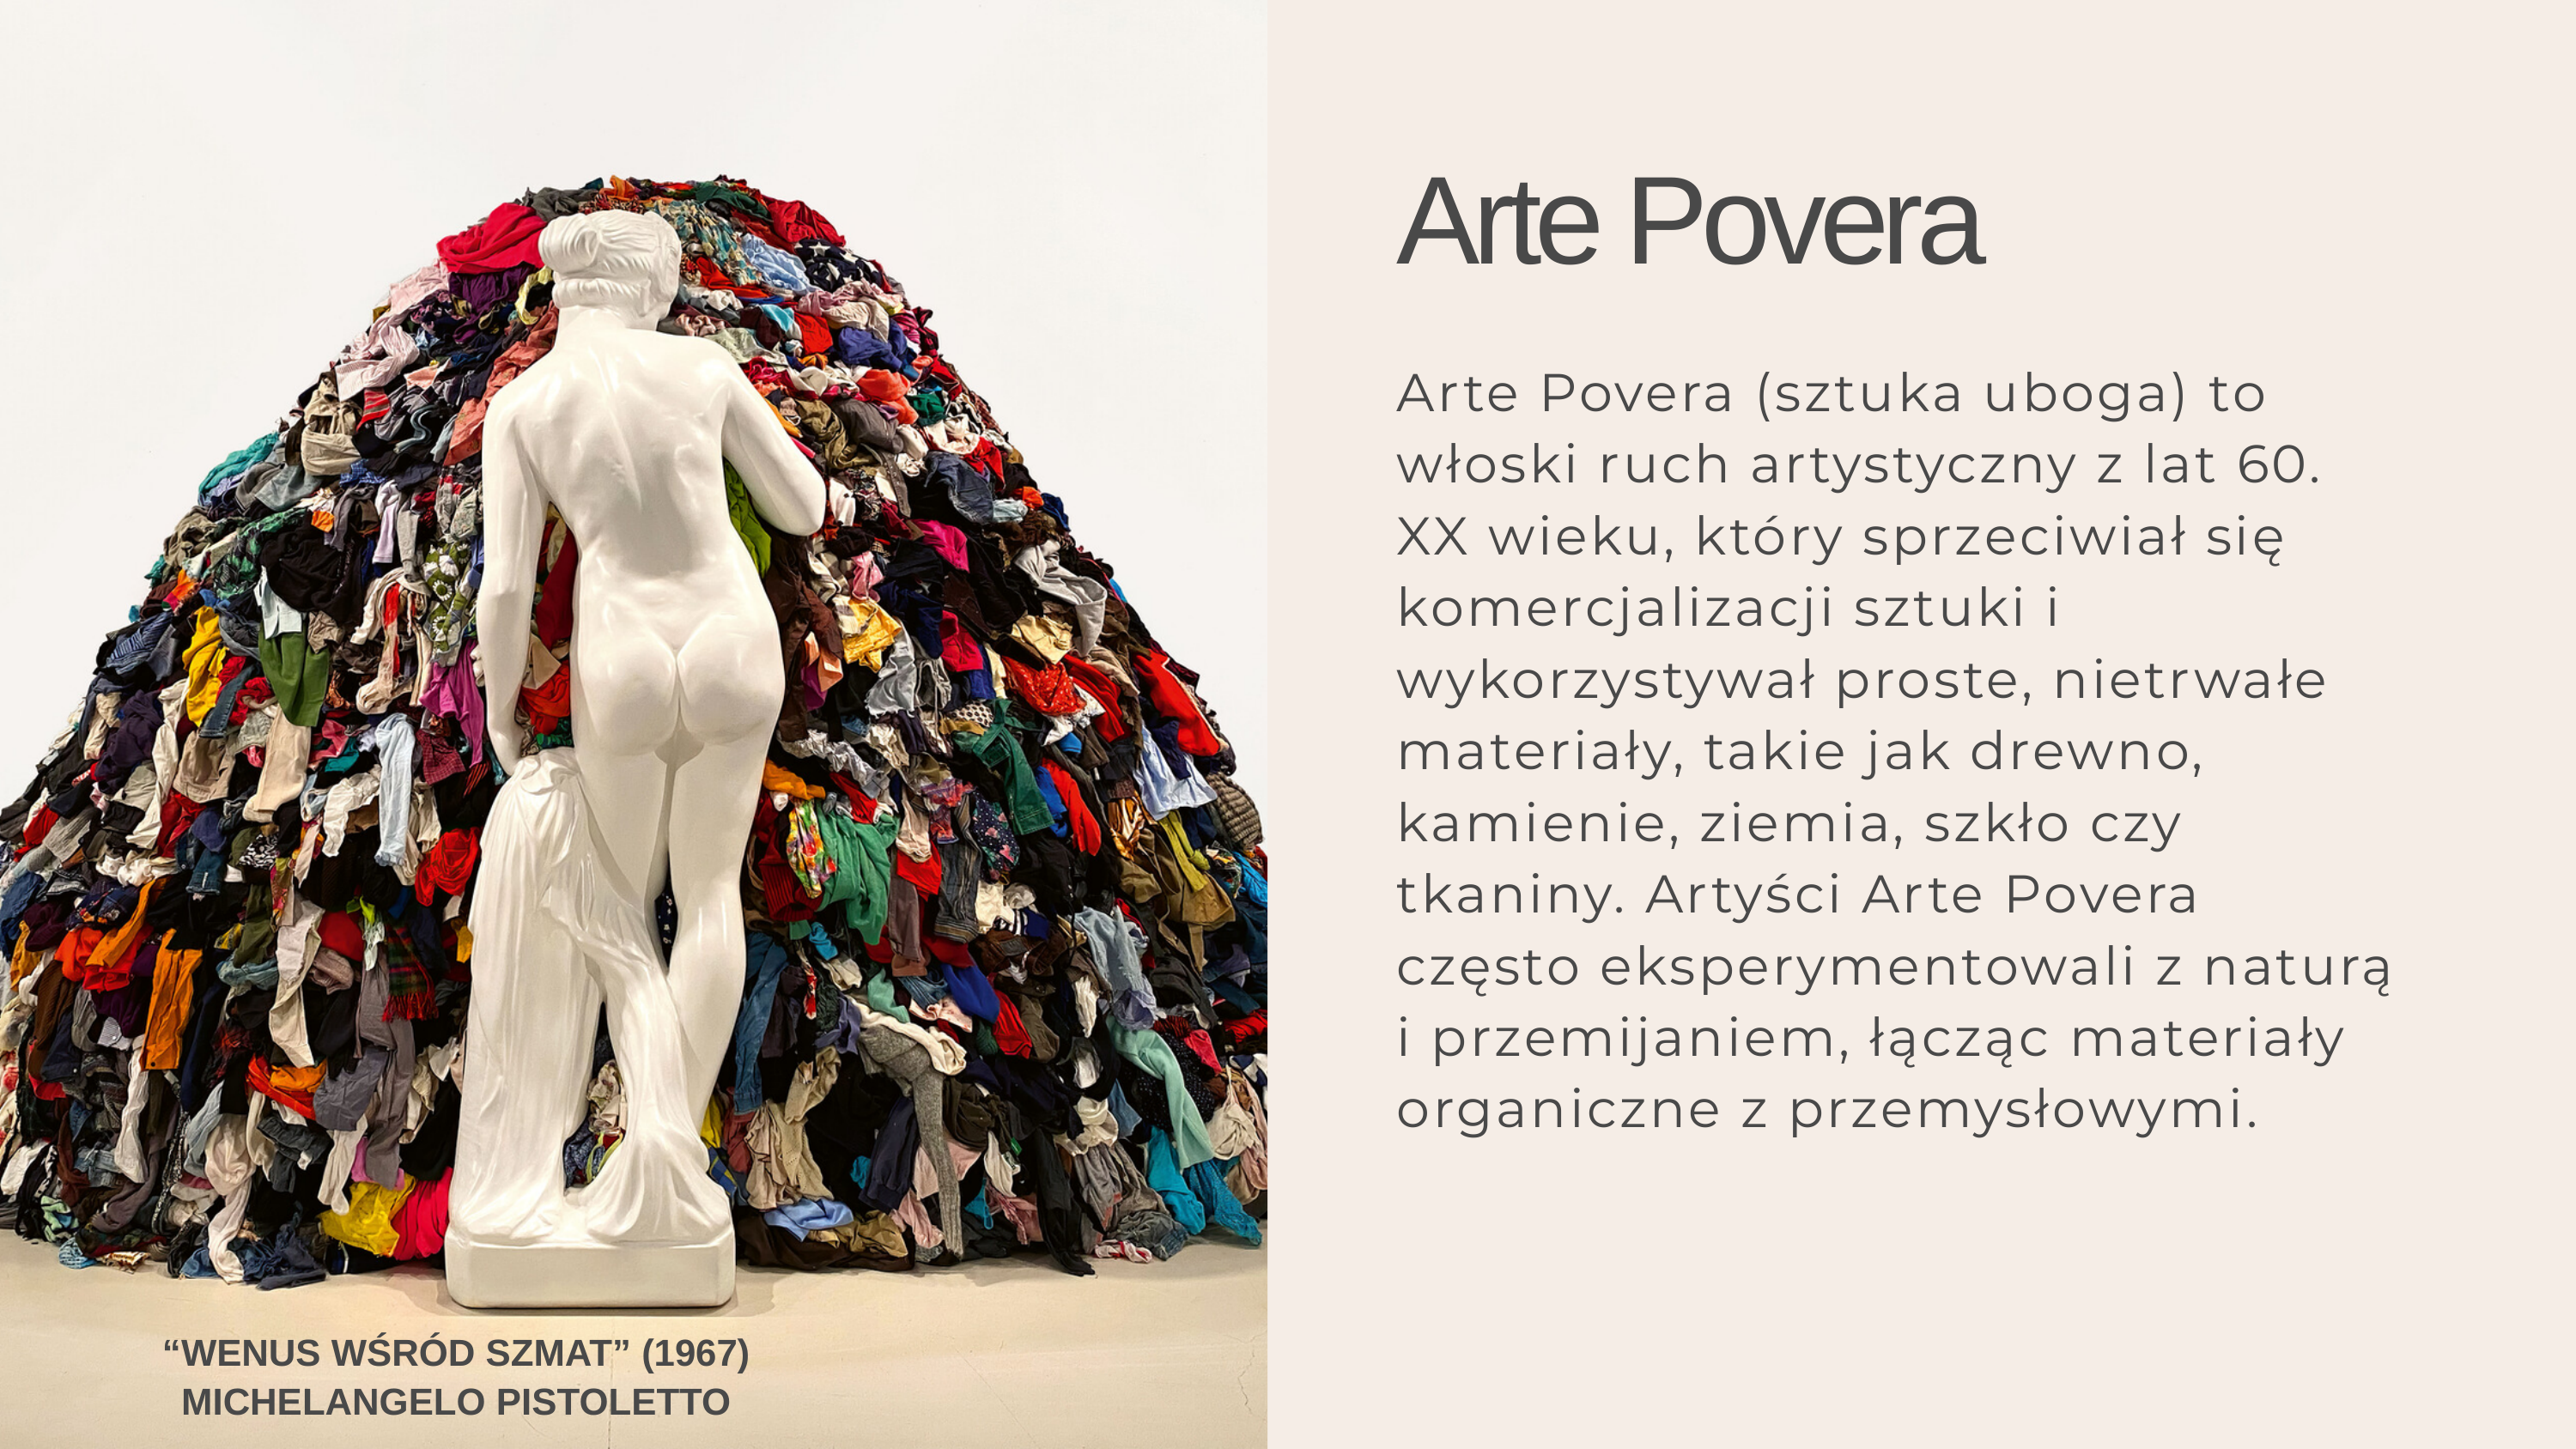

Arte Povera
Arte Povera (sztuka uboga) to włoski ruch artystyczny z lat 60. XX wieku, który sprzeciwiał się komercjalizacji sztuki i wykorzystywał proste, nietrwałe materiały, takie jak drewno, kamienie, ziemia, szkło czy tkaniny. Artyści Arte Povera często eksperymentowali z naturą i przemijaniem, łącząc materiały organiczne z przemysłowymi.
“WENUS WŚRÓD SZMAT” (1967)
MICHELANGELO PISTOLETTO